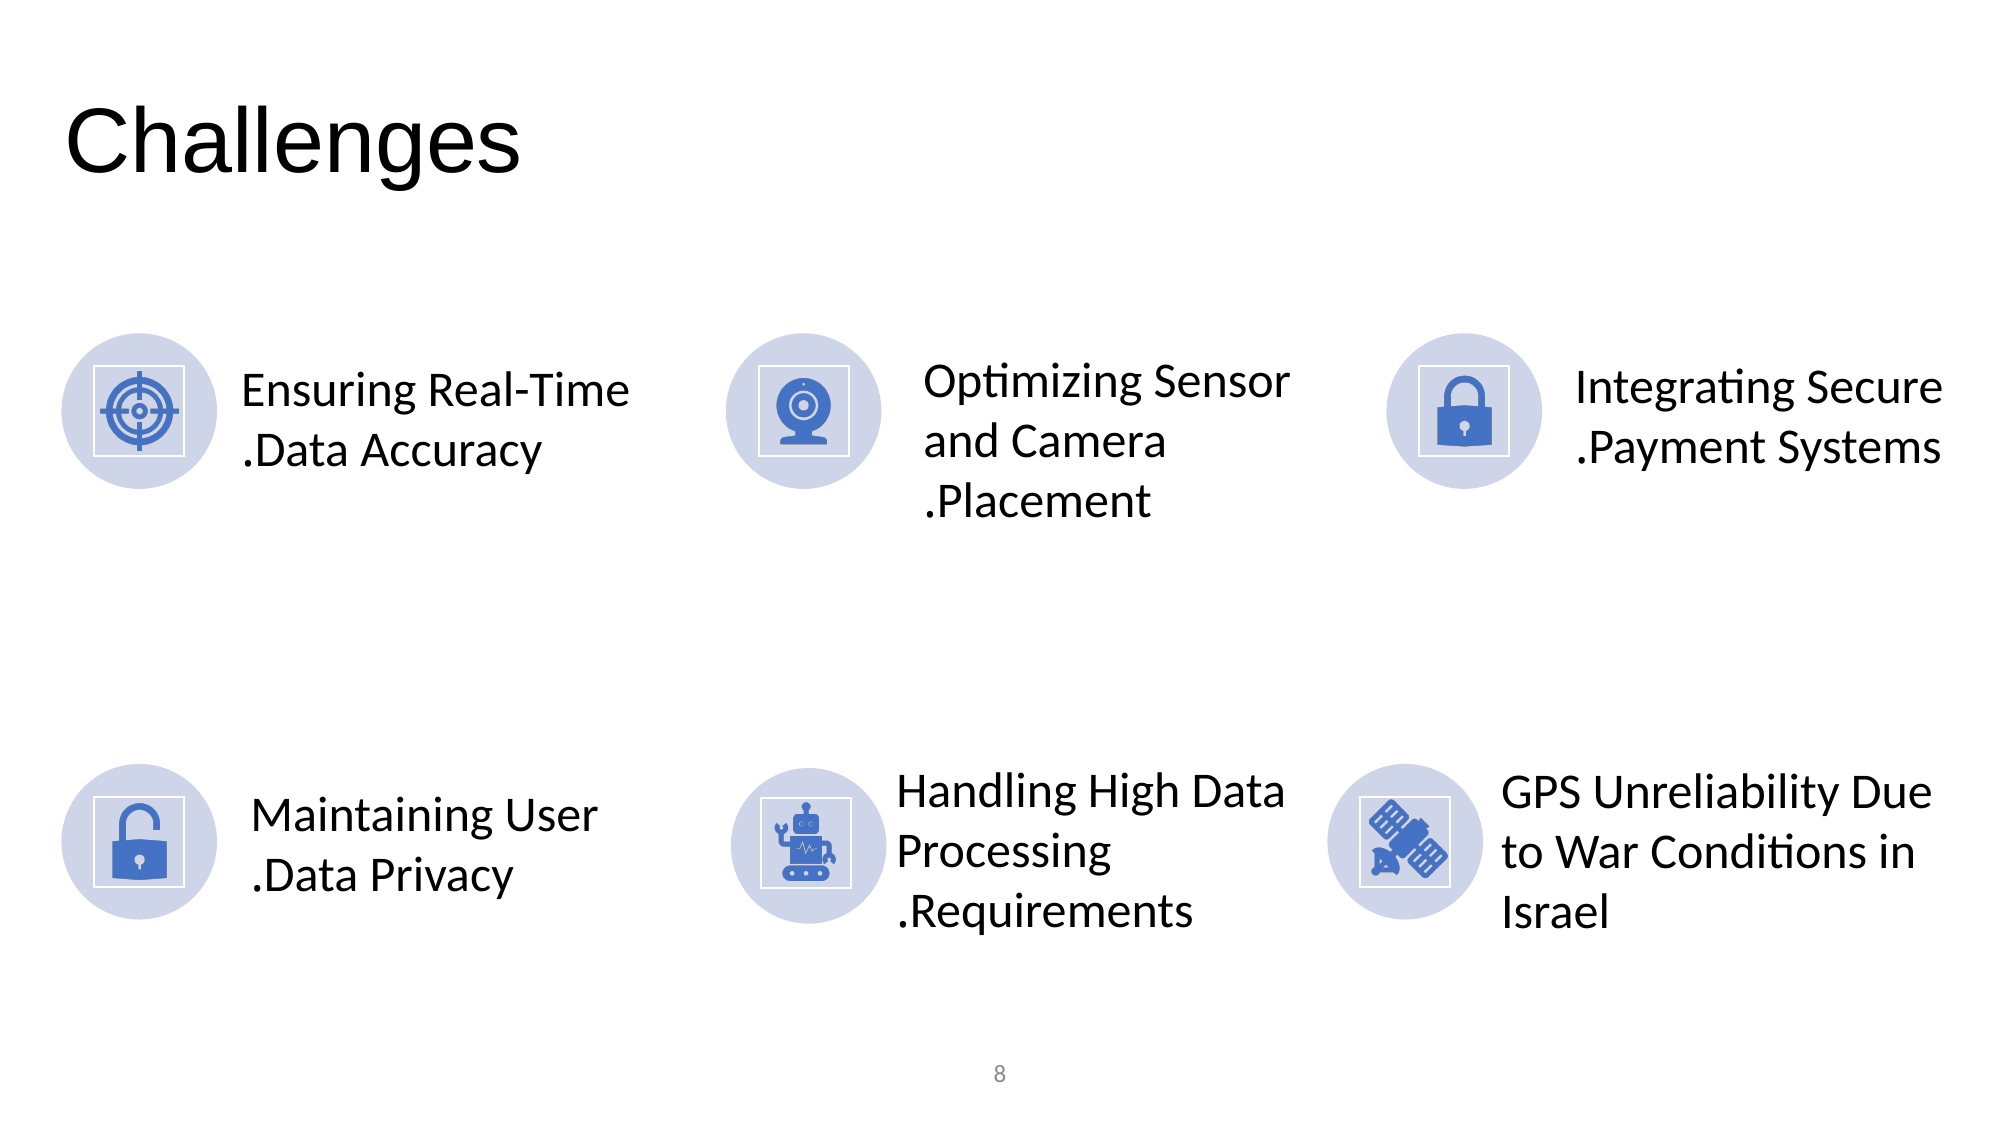

# Challenges
Ensuring Real-Time Data Accuracy.
Optimizing Sensor and Camera Placement.
Integrating Secure Payment Systems.
Maintaining User Data Privacy.
Handling High Data Processing Requirements.
GPS Unreliability Due to War Conditions in Israel
8